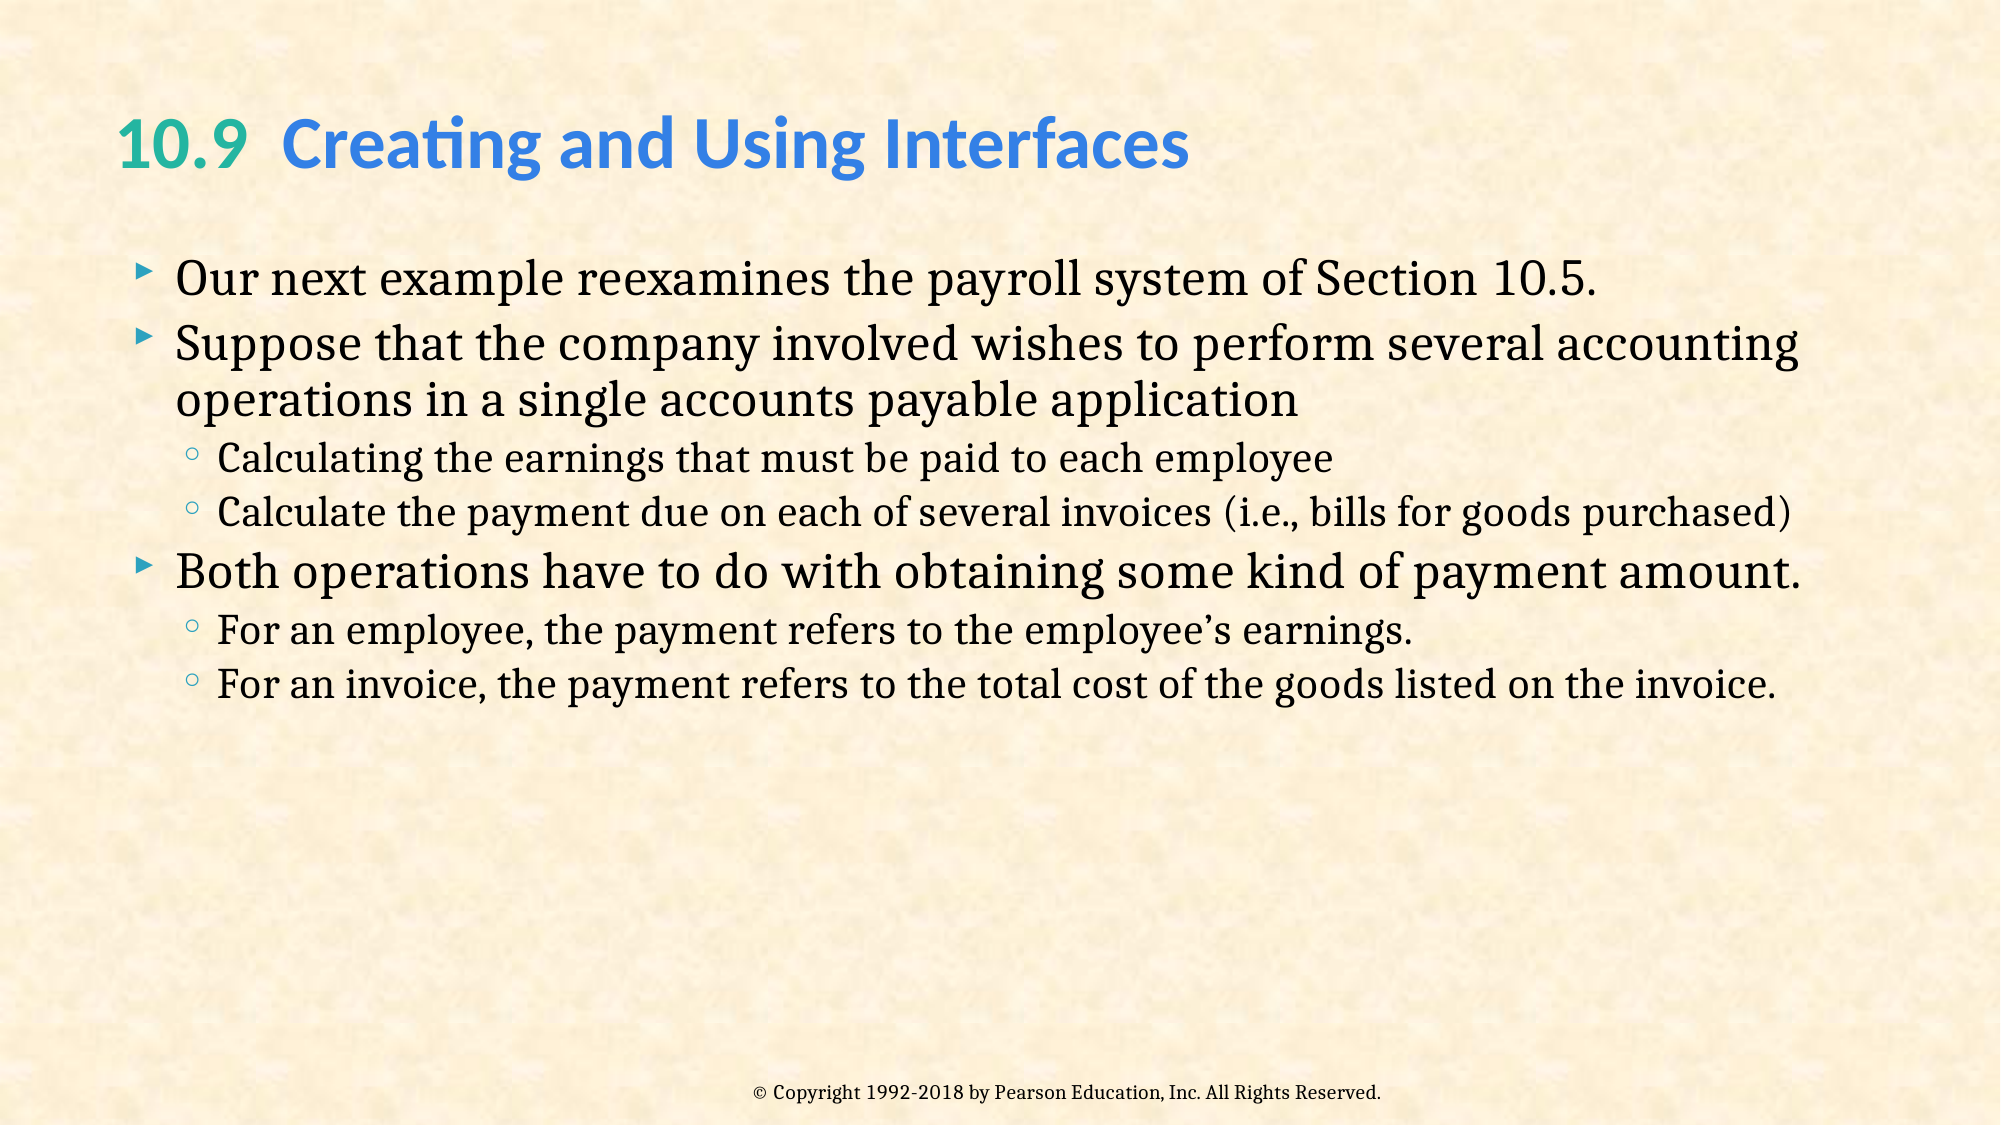

# 10.9  Creating and Using Interfaces
Our next example reexamines the payroll system of Section 10.5.
Suppose that the company involved wishes to perform several accounting operations in a single accounts payable application
Calculating the earnings that must be paid to each employee
Calculate the payment due on each of several invoices (i.e., bills for goods purchased)
Both operations have to do with obtaining some kind of payment amount.
For an employee, the payment refers to the employee’s earnings.
For an invoice, the payment refers to the total cost of the goods listed on the invoice.
© Copyright 1992-2018 by Pearson Education, Inc. All Rights Reserved.